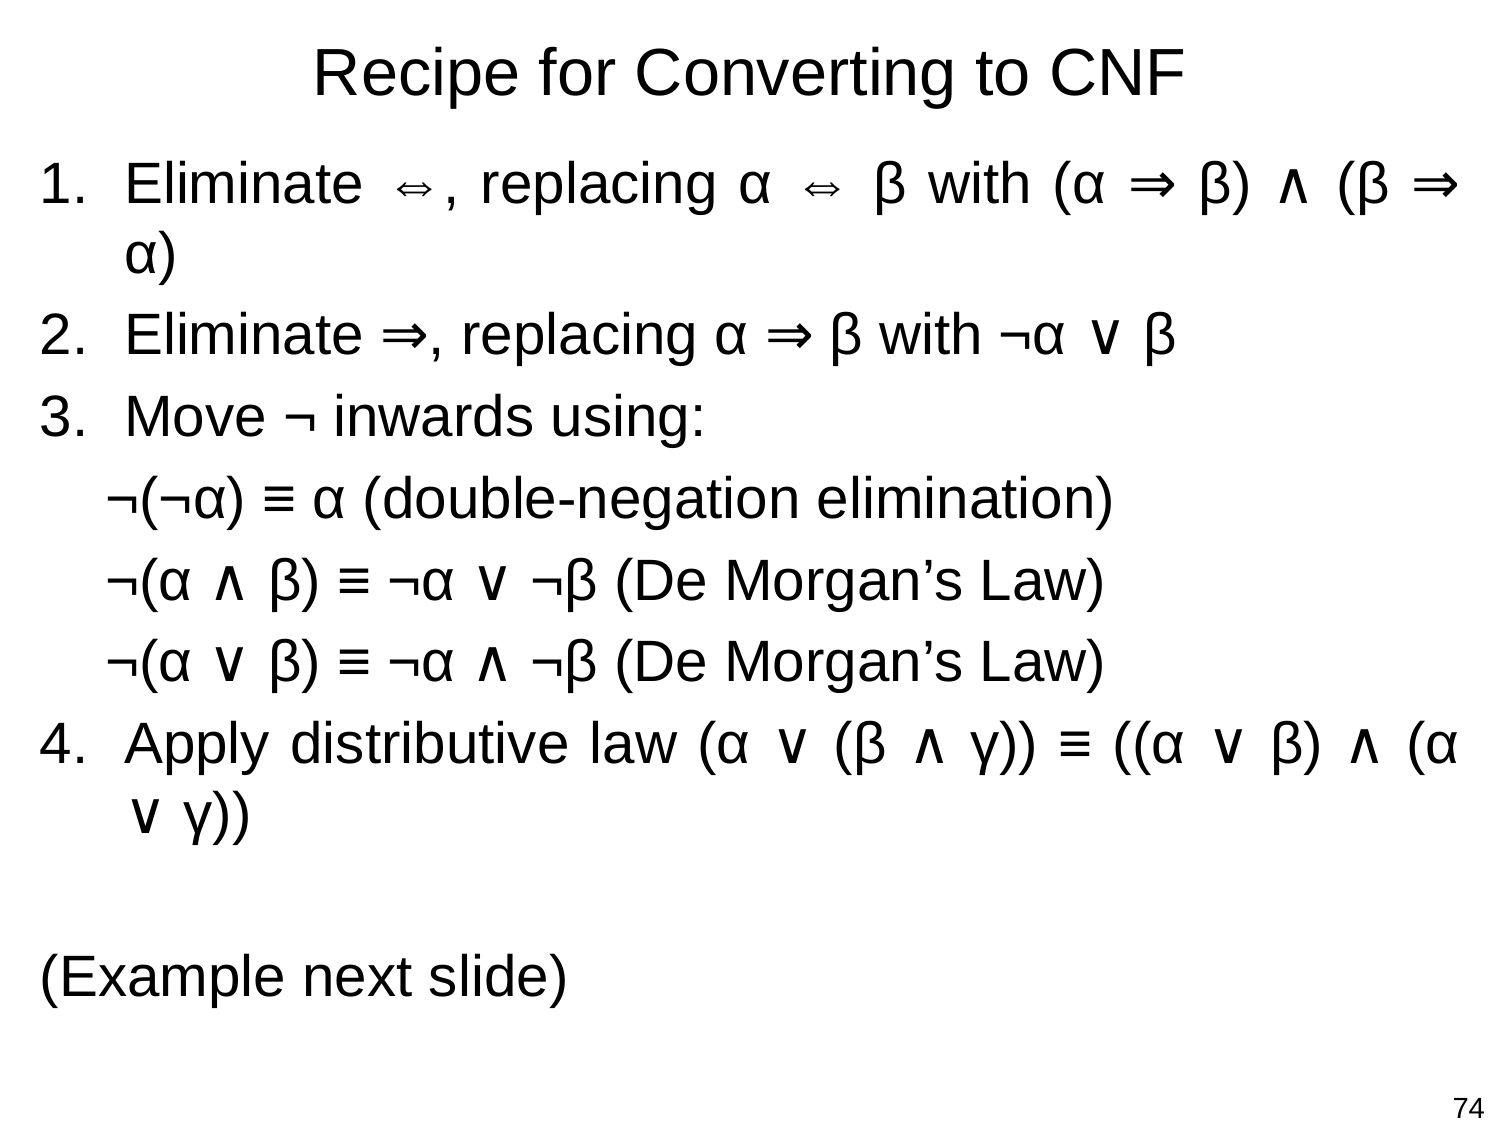

# Recipe for Converting to CNF
Eliminate ⇔, replacing α ⇔ β with (α ⇒ β) ∧ (β ⇒ α)
Eliminate ⇒, replacing α ⇒ β with ¬α ∨ β
Move ¬ inwards using:
¬(¬α) ≡ α (double-negation elimination)
¬(α ∧ β) ≡ ¬α ∨ ¬β (De Morgan’s Law)
¬(α ∨ β) ≡ ¬α ∧ ¬β (De Morgan’s Law)
Apply distributive law (α ∨ (β ∧ γ)) ≡ ((α ∨ β) ∧ (α ∨ γ))

(Example next slide)

74